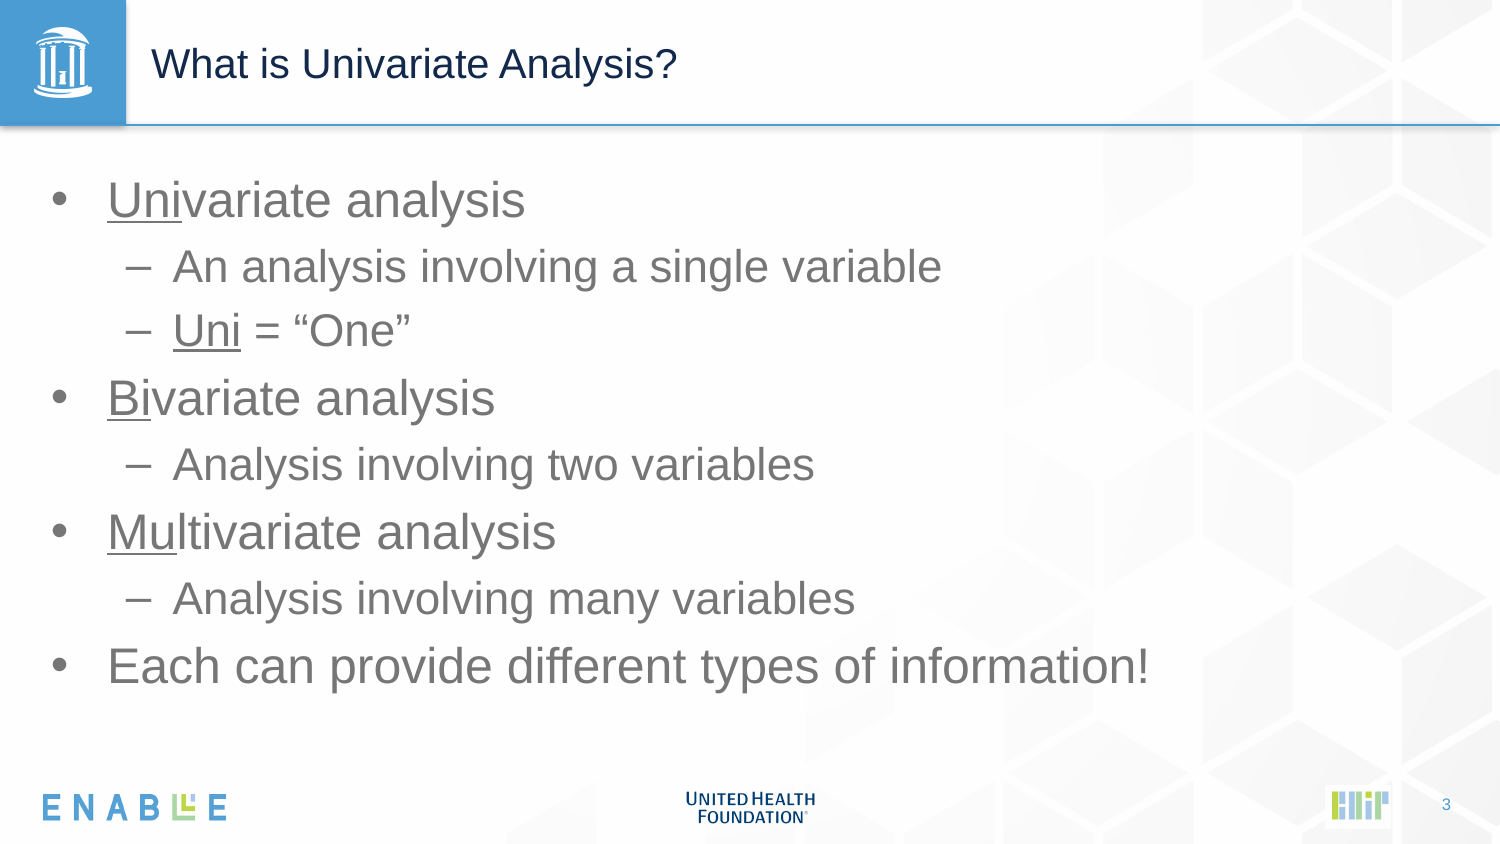

# What is Univariate Analysis?
Univariate analysis
An analysis involving a single variable
Uni = “One”
Bivariate analysis
Analysis involving two variables
Multivariate analysis
Analysis involving many variables
Each can provide different types of information!
3